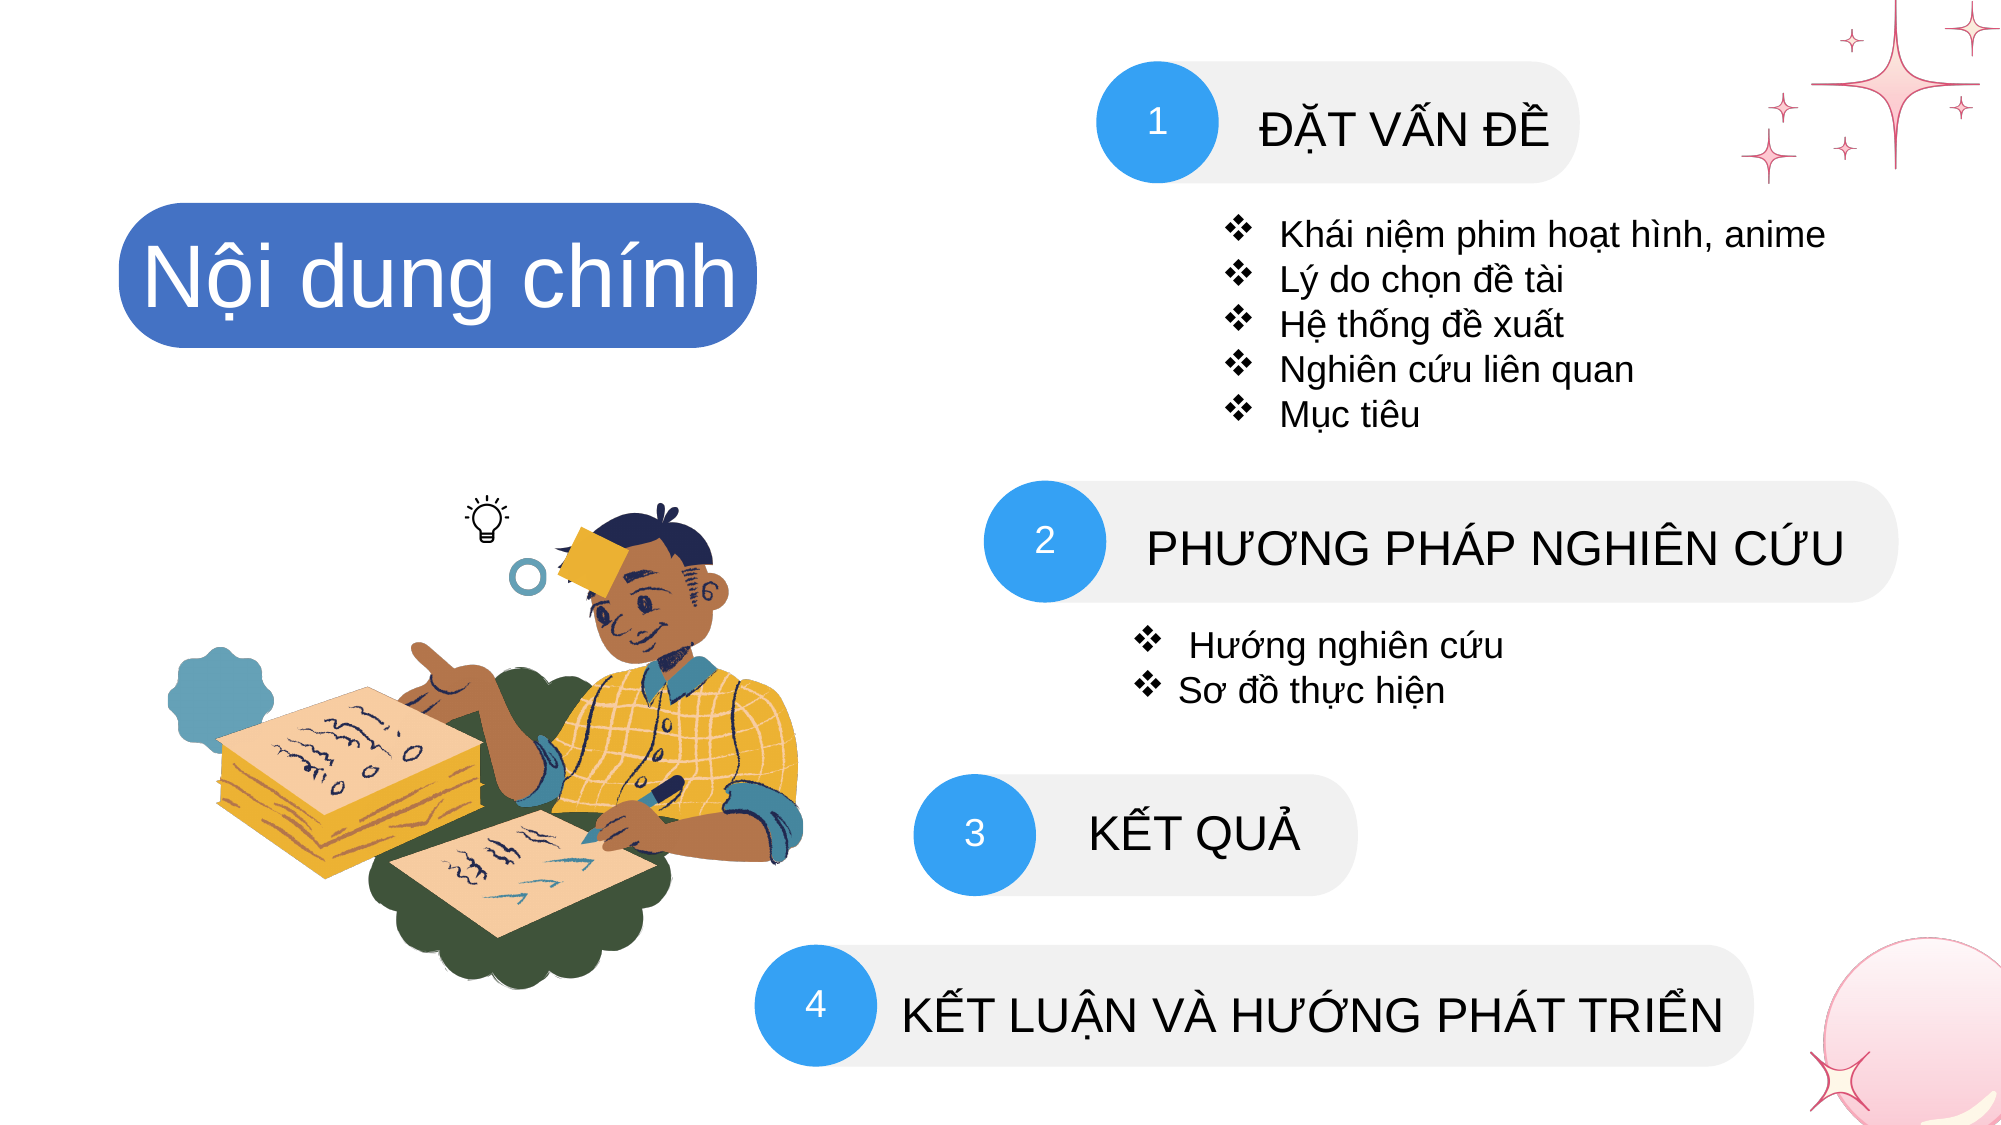

1

ĐẶT VẤN ĐỀ
Nội dung chính

 Khái niệm phim hoạt hình, anime
 Lý do chọn đề tài
 Hệ thống đề xuất
 Nghiên cứu liên quan
 Mục tiêu

2

PHƯƠNG PHÁP NGHIÊN CỨU

 Hướng nghiên cứu
Sơ đồ thực hiện

3

KẾT QUẢ

4

KẾT LUẬN VÀ HƯỚNG PHÁT TRIỂN